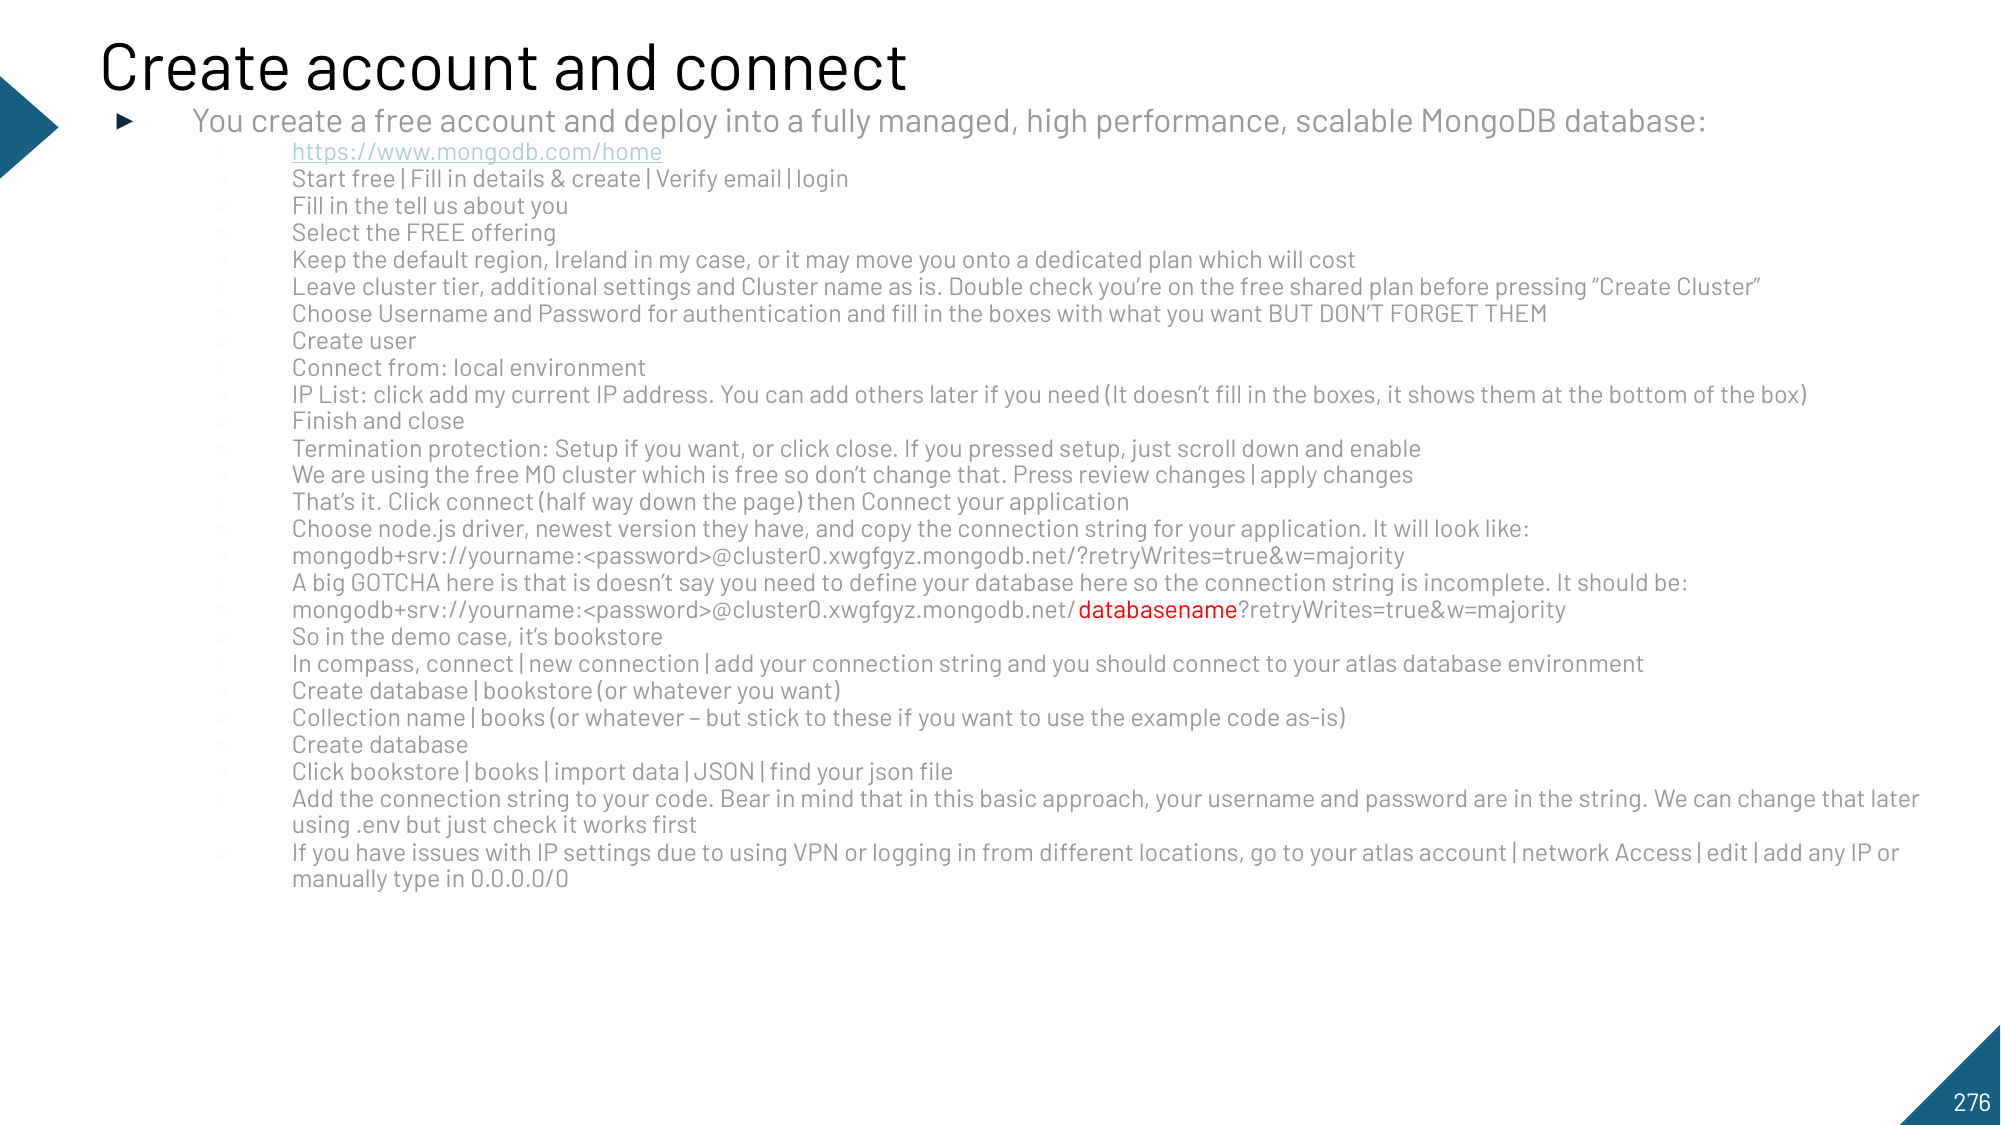

# Create account and connect
You create a free account and deploy into a fully managed, high performance, scalable MongoDB database:
https://www.mongodb.com/home
Start free | Fill in details & create | Verify email | login
Fill in the tell us about you
Select the FREE offering
Keep the default region, Ireland in my case, or it may move you onto a dedicated plan which will cost
Leave cluster tier, additional settings and Cluster name as is. Double check you’re on the free shared plan before pressing “Create Cluster”
Choose Username and Password for authentication and fill in the boxes with what you want BUT DON’T FORGET THEM
Create user
Connect from: local environment
IP List: click add my current IP address. You can add others later if you need (It doesn’t fill in the boxes, it shows them at the bottom of the box)
Finish and close
Termination protection: Setup if you want, or click close. If you pressed setup, just scroll down and enable
We are using the free M0 cluster which is free so don’t change that. Press review changes | apply changes
That’s it. Click connect (half way down the page) then Connect your application
Choose node.js driver, newest version they have, and copy the connection string for your application. It will look like:
mongodb+srv://yourname:<password>@cluster0.xwgfgyz.mongodb.net/?retryWrites=true&w=majority
A big GOTCHA here is that is doesn’t say you need to define your database here so the connection string is incomplete. It should be:
mongodb+srv://yourname:<password>@cluster0.xwgfgyz.mongodb.net/databasename?retryWrites=true&w=majority
So in the demo case, it’s bookstore
In compass, connect | new connection | add your connection string and you should connect to your atlas database environment
Create database | bookstore (or whatever you want)
Collection name | books (or whatever – but stick to these if you want to use the example code as-is)
Create database
Click bookstore | books | import data | JSON | find your json file
Add the connection string to your code. Bear in mind that in this basic approach, your username and password are in the string. We can change that later using .env but just check it works first
If you have issues with IP settings due to using VPN or logging in from different locations, go to your atlas account | network Access | edit | add any IP or manually type in 0.0.0.0/0

276